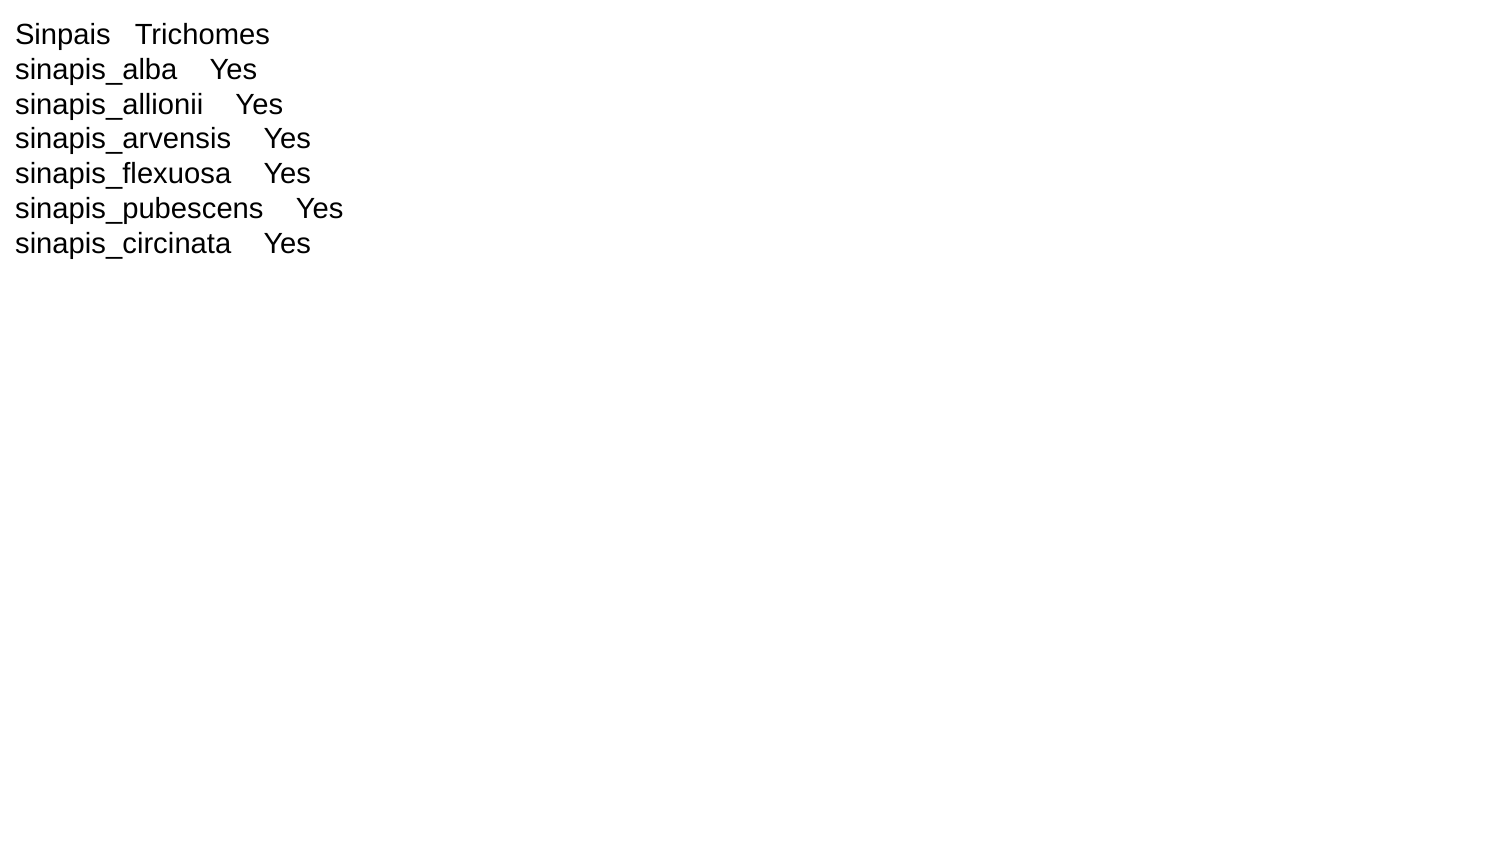

Sinpais   Trichomes
sinapis_alba    Yes
sinapis_allionii    Yes
sinapis_arvensis    Yes
sinapis_flexuosa    Yes
sinapis_pubescens    Yes
sinapis_circinata    Yes